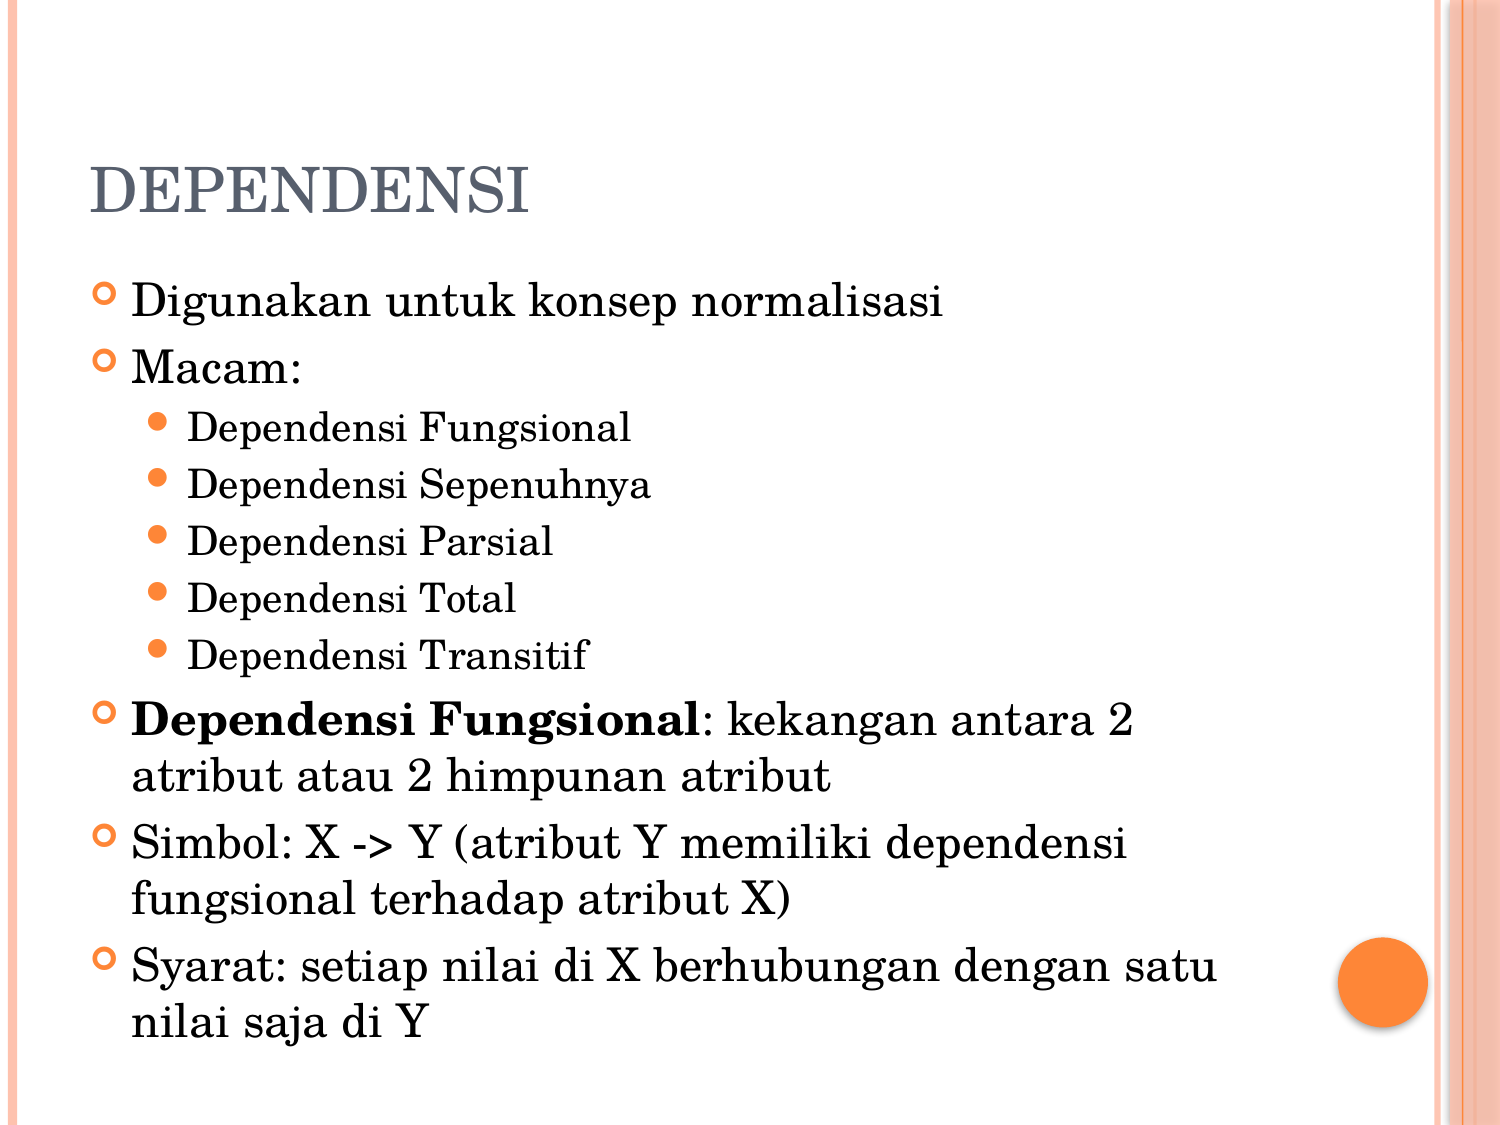

# Dependensi
Digunakan untuk konsep normalisasi
Macam:
Dependensi Fungsional
Dependensi Sepenuhnya
Dependensi Parsial
Dependensi Total
Dependensi Transitif
Dependensi Fungsional: kekangan antara 2 atribut atau 2 himpunan atribut
Simbol: X -> Y (atribut Y memiliki dependensi fungsional terhadap atribut X)
Syarat: setiap nilai di X berhubungan dengan satu nilai saja di Y